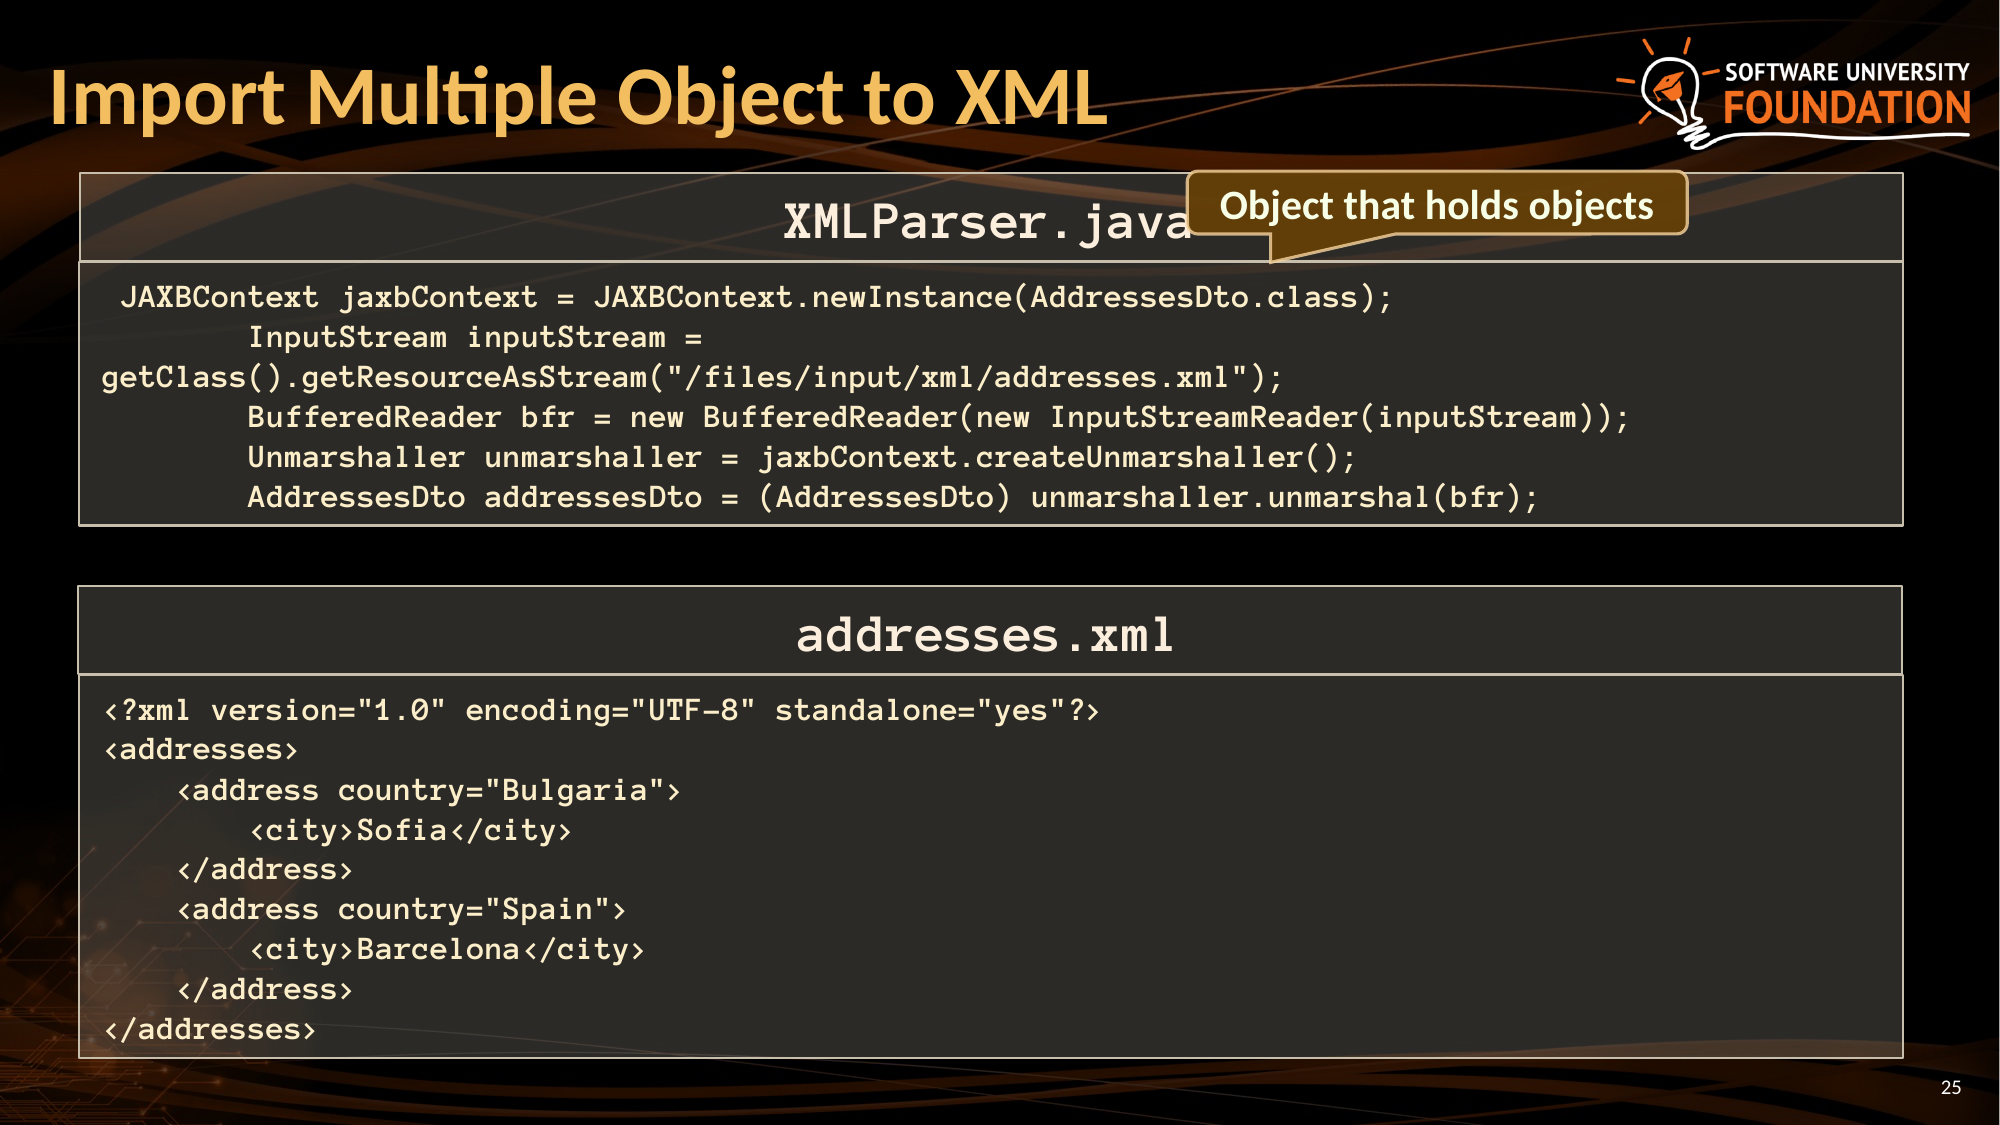

# Import Multiple Object to XML
Object that holds objects
XMLParser.java
 JAXBContext jaxbContext = JAXBContext.newInstance(AddressesDto.class);
        InputStream inputStream = getClass().getResourceAsStream("/files/input/xml/addresses.xml");
        BufferedReader bfr = new BufferedReader(new InputStreamReader(inputStream));
        Unmarshaller unmarshaller = jaxbContext.createUnmarshaller();
        AddressesDto addressesDto = (AddressesDto) unmarshaller.unmarshal(bfr);
addresses.xml
<?xml version="1.0" encoding="UTF-8" standalone="yes"?>
<addresses>
    <address country="Bulgaria">
        <city>Sofia</city>
    </address>
    <address country="Spain">
        <city>Barcelona</city>
    </address>
</addresses>
25